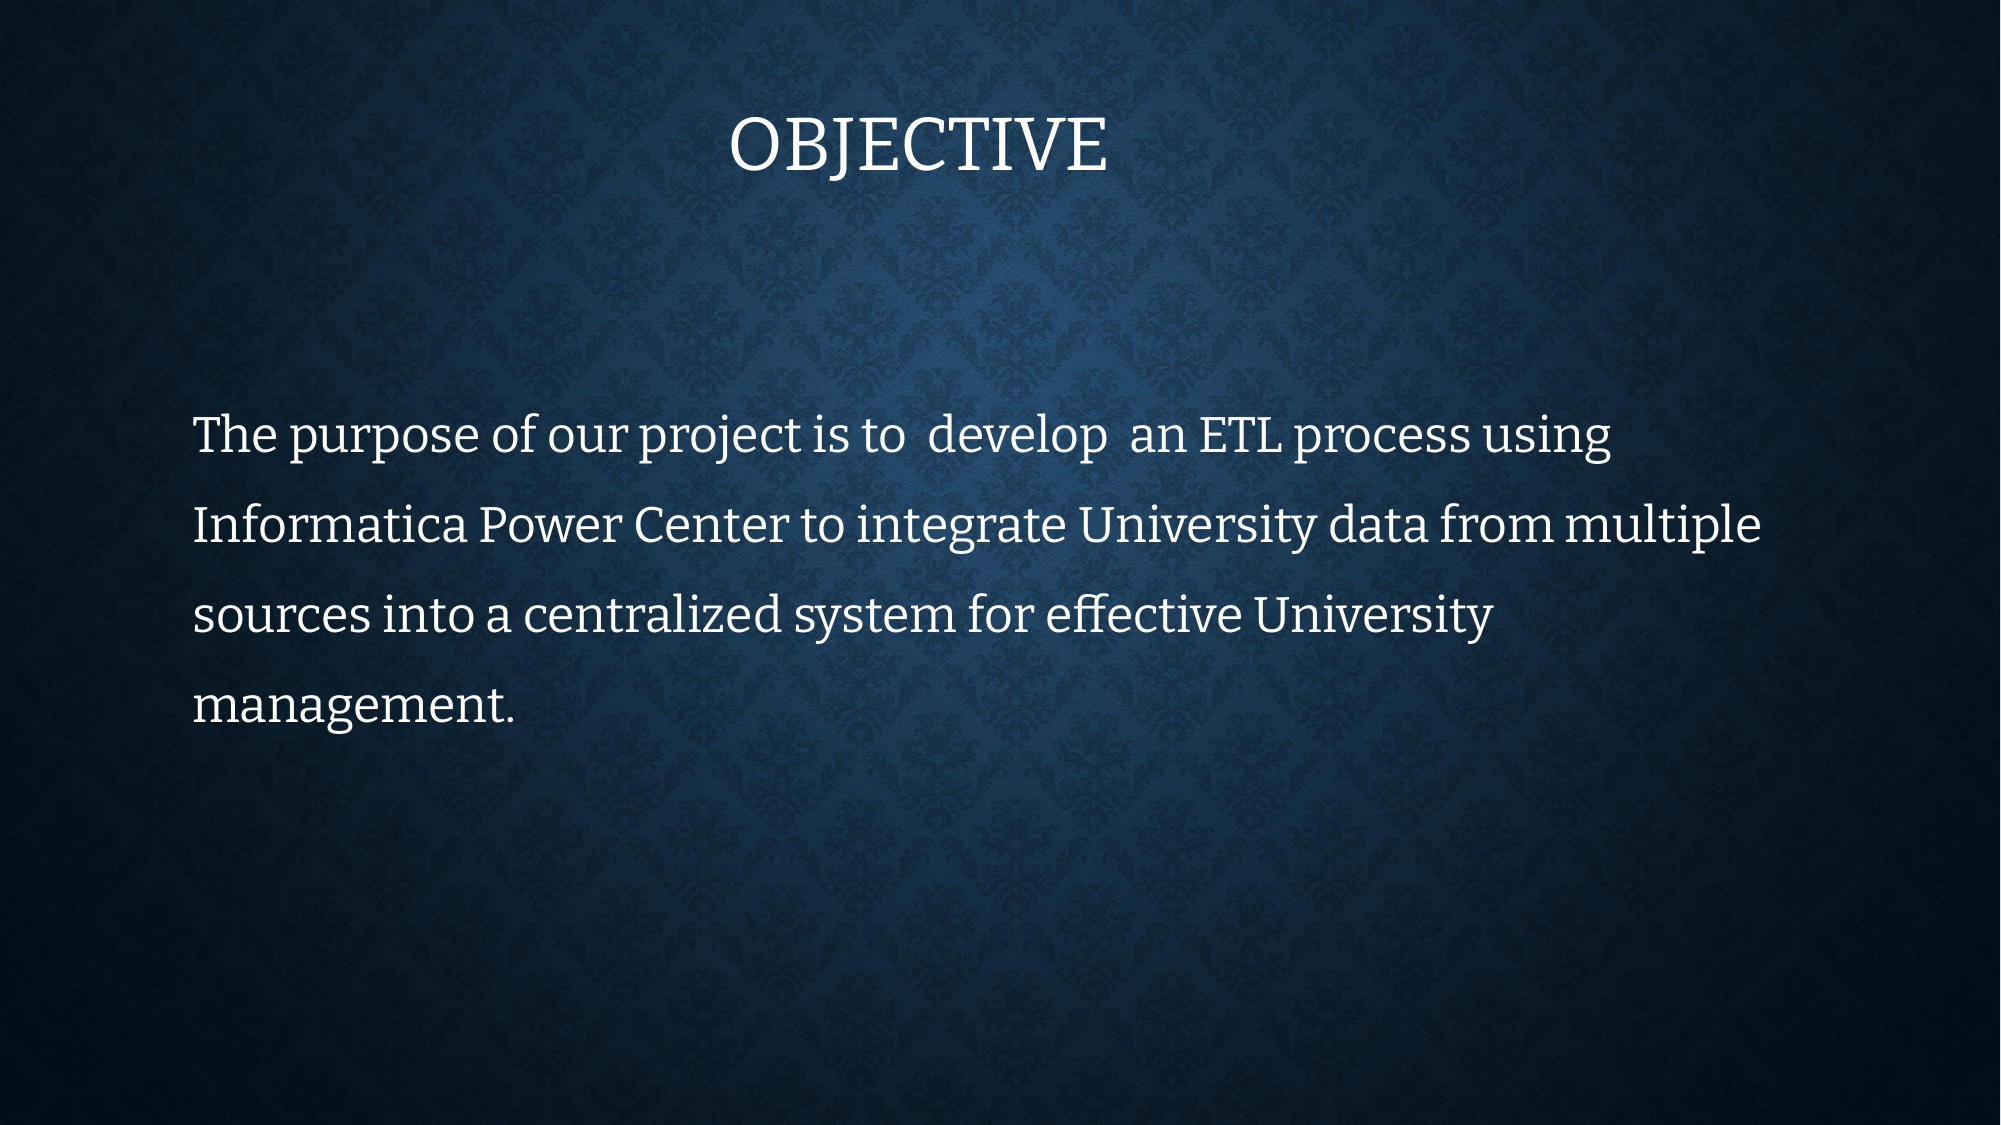

OBJECTIVE
The purpose of our project is to  develop  an ETL process using Informatica Power Center to integrate University data from multiple sources into a centralized system for effective University management.